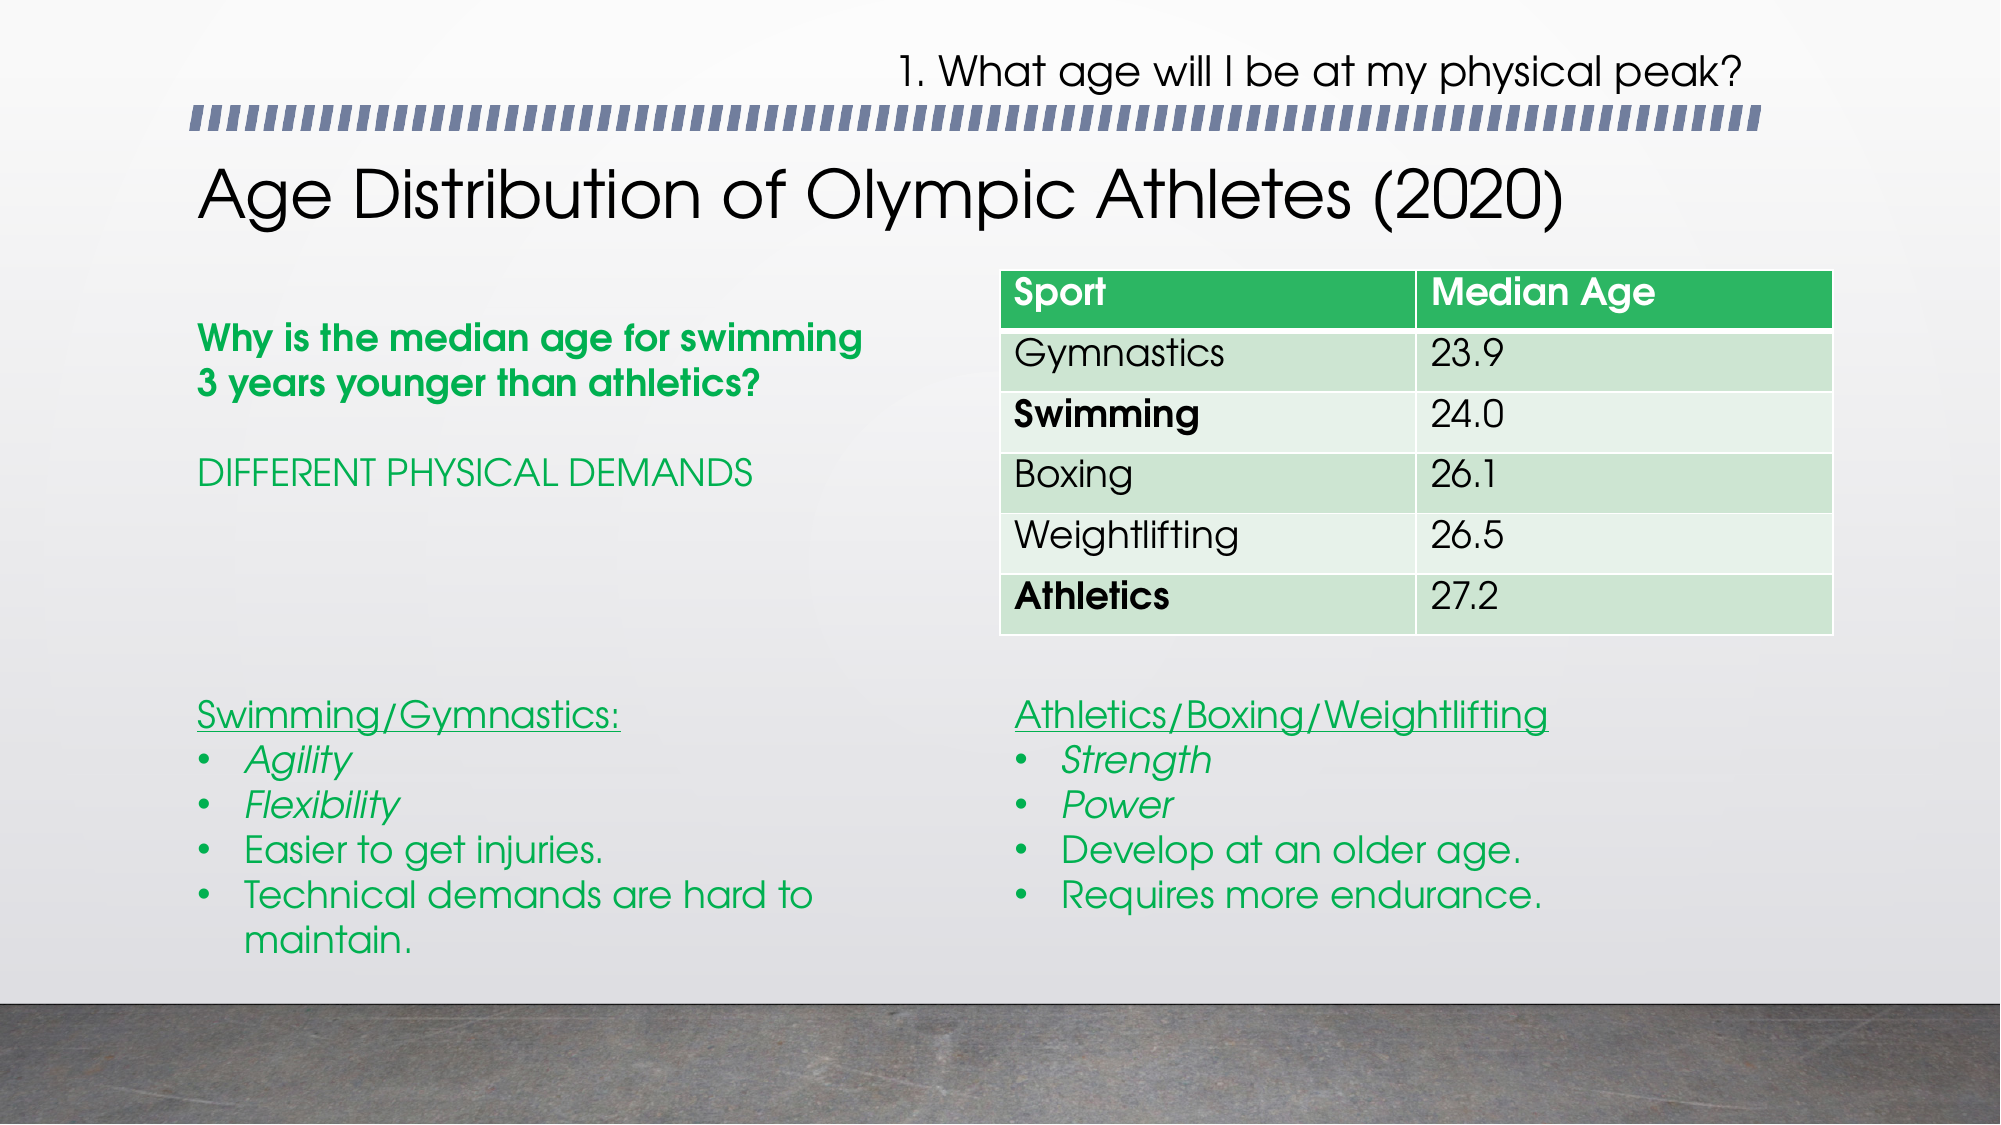

# 1. What age will I be at my physical peak?
Age Distribution of Olympic Athletes (2020)

| Sport | Median Age |
| --- | --- |
| Gymnastics | 23.9 |
| Swimming | 24.0 |
| Boxing | 26.1 |
| Weightlifting | 26.5 |
| Athletics | 27.2 |
Why is the median age for swimming 3 years younger than athletics?

DIFFERENT PHYSICAL DEMANDS

Swimming/Gymnastics:
Agility
Flexibility
Easier to get injuries.
Technical demands are hard to maintain.

Athletics/Boxing/Weightlifting
Strength
Power
Develop at an older age.
Requires more endurance.